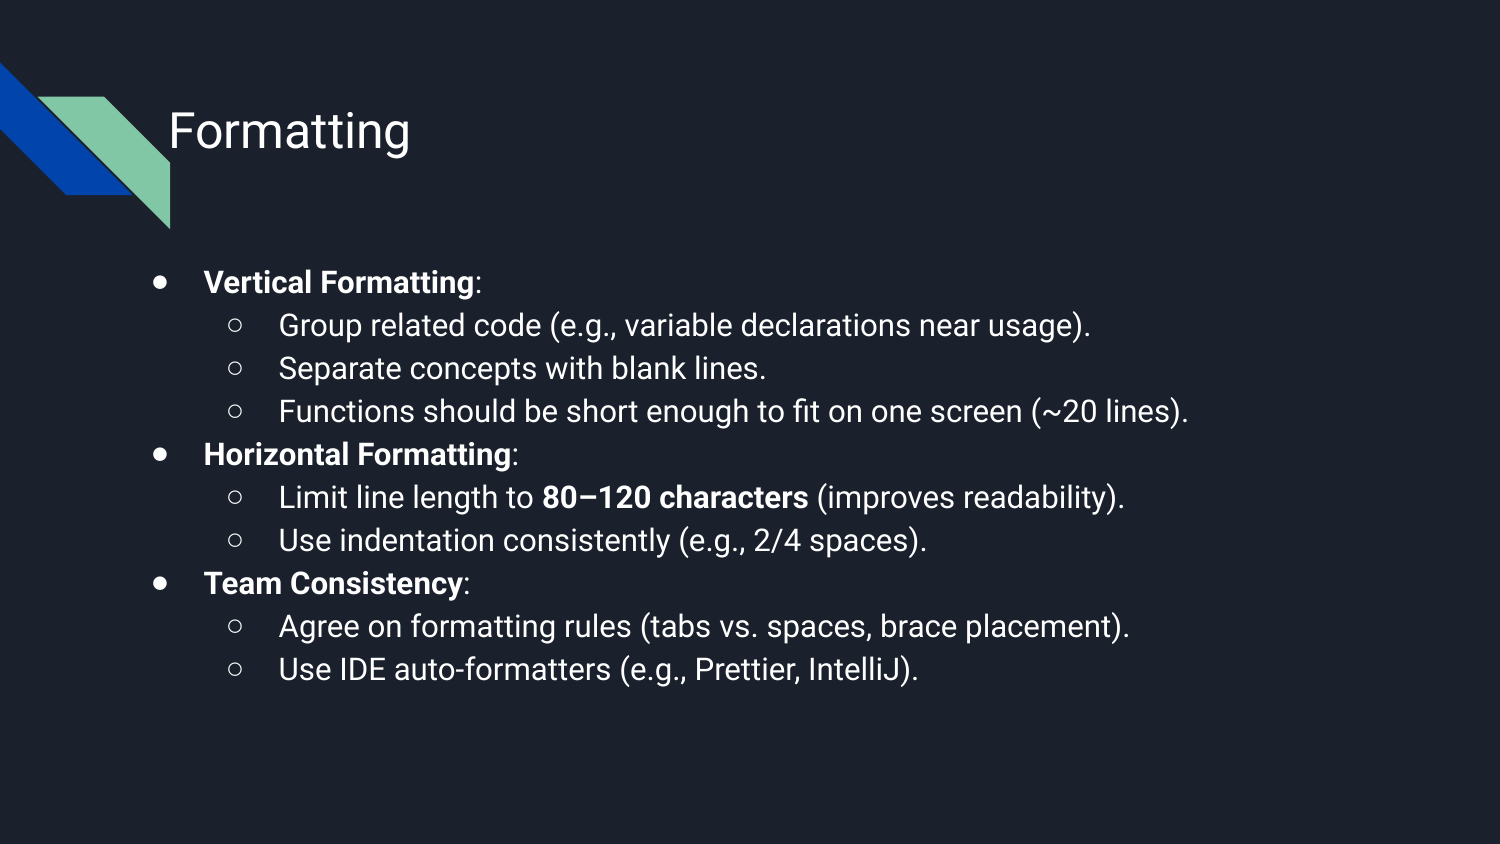

Formatting

Vertical Formatting:
Group related code (e.g., variable declarations near usage).
Separate concepts with blank lines.
Functions should be short enough to fit on one screen (~20 lines).
Horizontal Formatting:
Limit line length to 80–120 characters (improves readability).
Use indentation consistently (e.g., 2/4 spaces).
Team Consistency:
Agree on formatting rules (tabs vs. spaces, brace placement).
Use IDE auto-formatters (e.g., Prettier, IntelliJ).